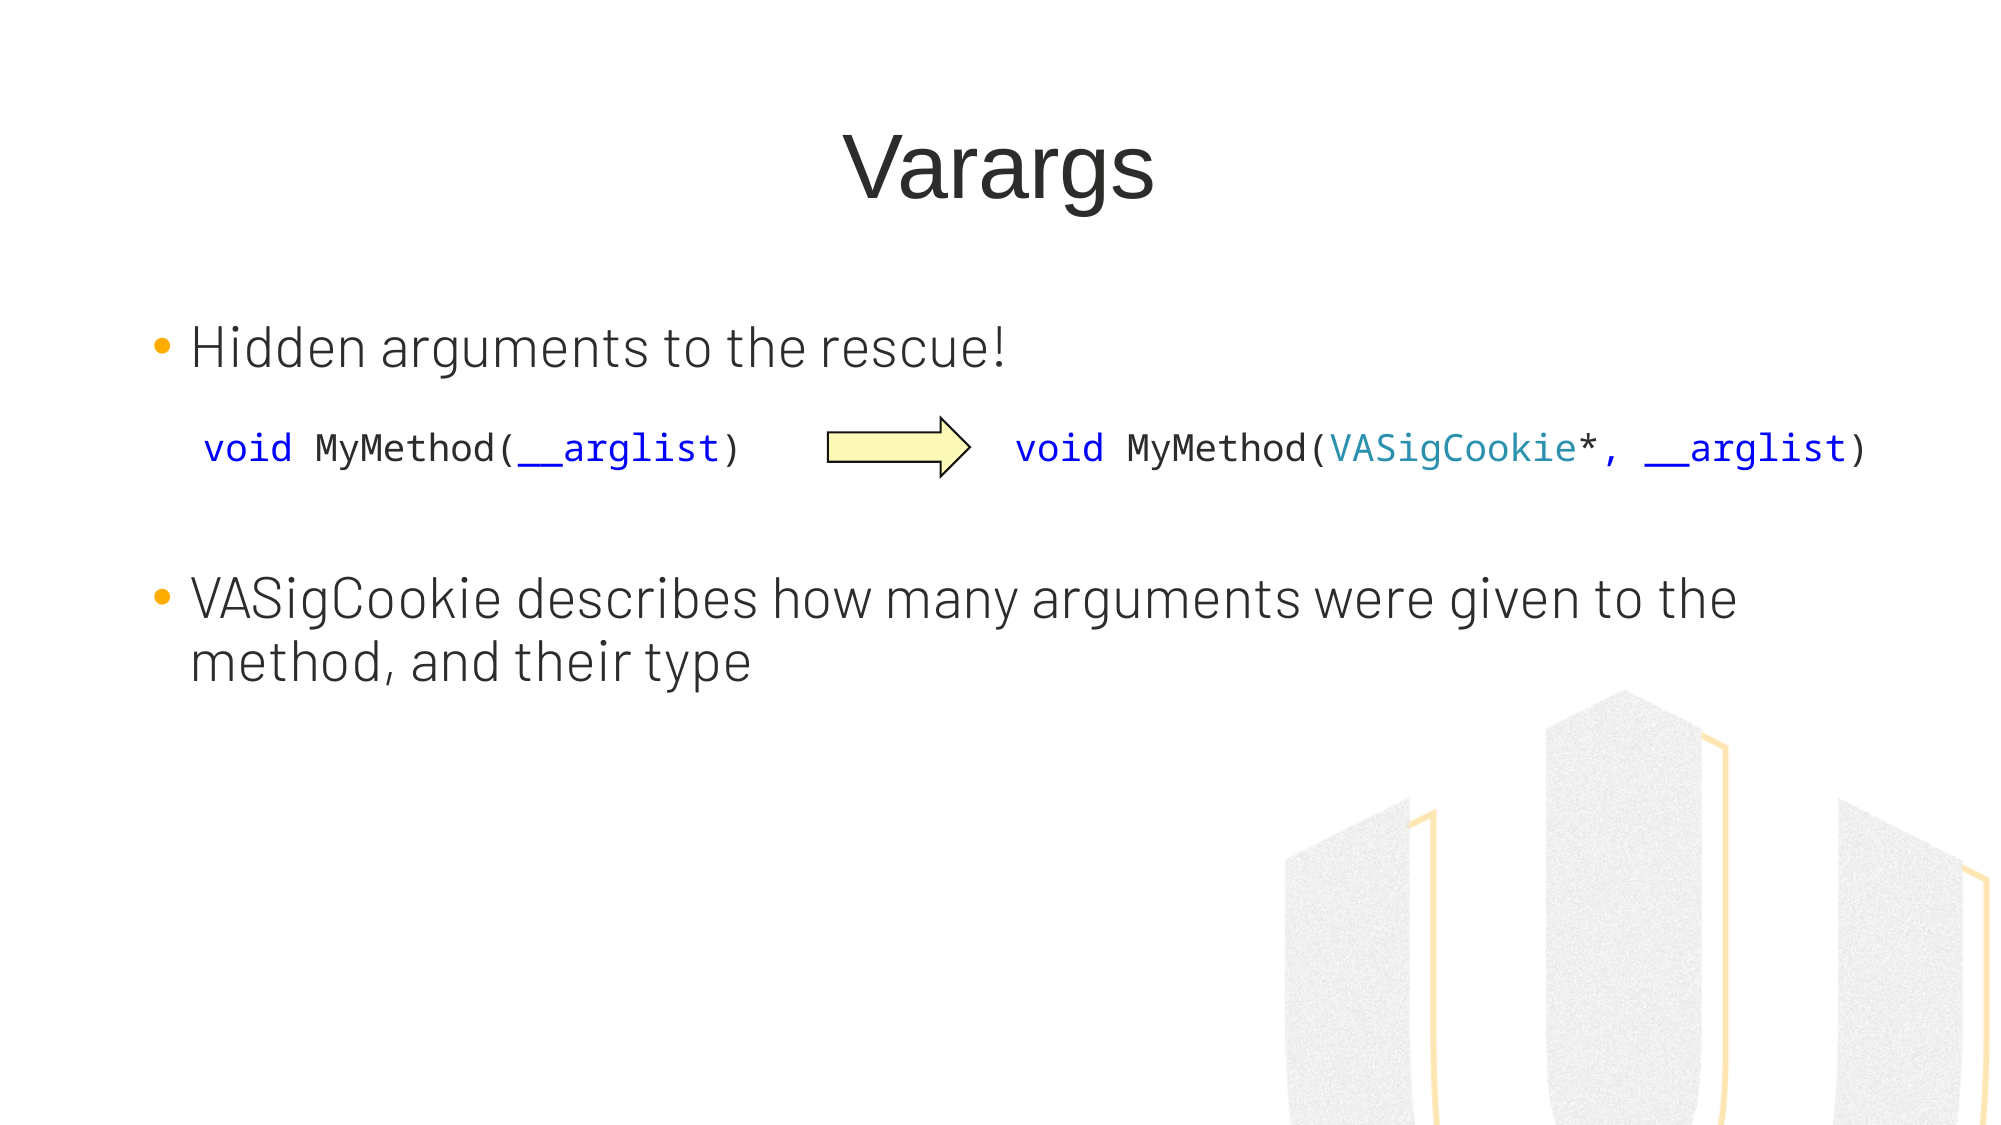

# Varargs
Hidden arguments to the rescue!

VASigCookie describes how many arguments were given to the method, and their type
void MyMethod(__arglist)
void MyMethod(VASigCookie*, __arglist)